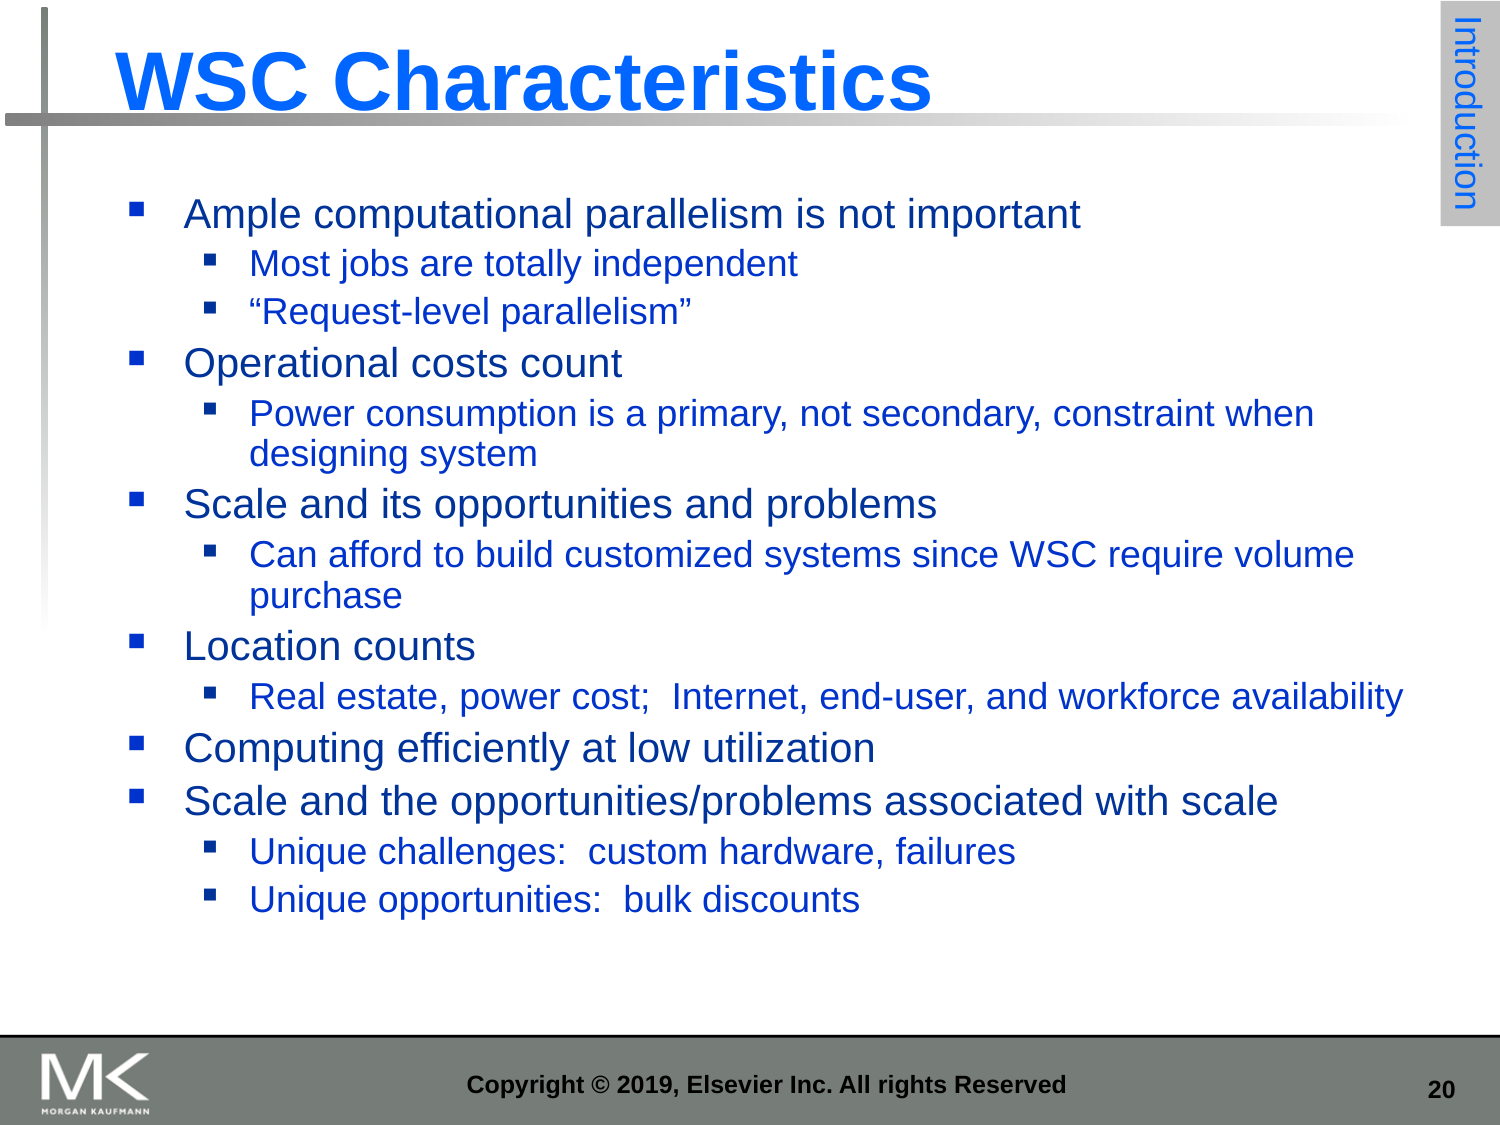

# WSC Characteristics
Introduction
Ample computational parallelism is not important
Most jobs are totally independent
“Request-level parallelism”
Operational costs count
Power consumption is a primary, not secondary, constraint when designing system
Scale and its opportunities and problems
Can afford to build customized systems since WSC require volume purchase
Location counts
Real estate, power cost;  Internet, end-user, and workforce availability
Computing efficiently at low utilization
Scale and the opportunities/problems associated with scale
Unique challenges:  custom hardware, failures
Unique opportunities:  bulk discounts
Copyright © 2019, Elsevier Inc. All rights Reserved